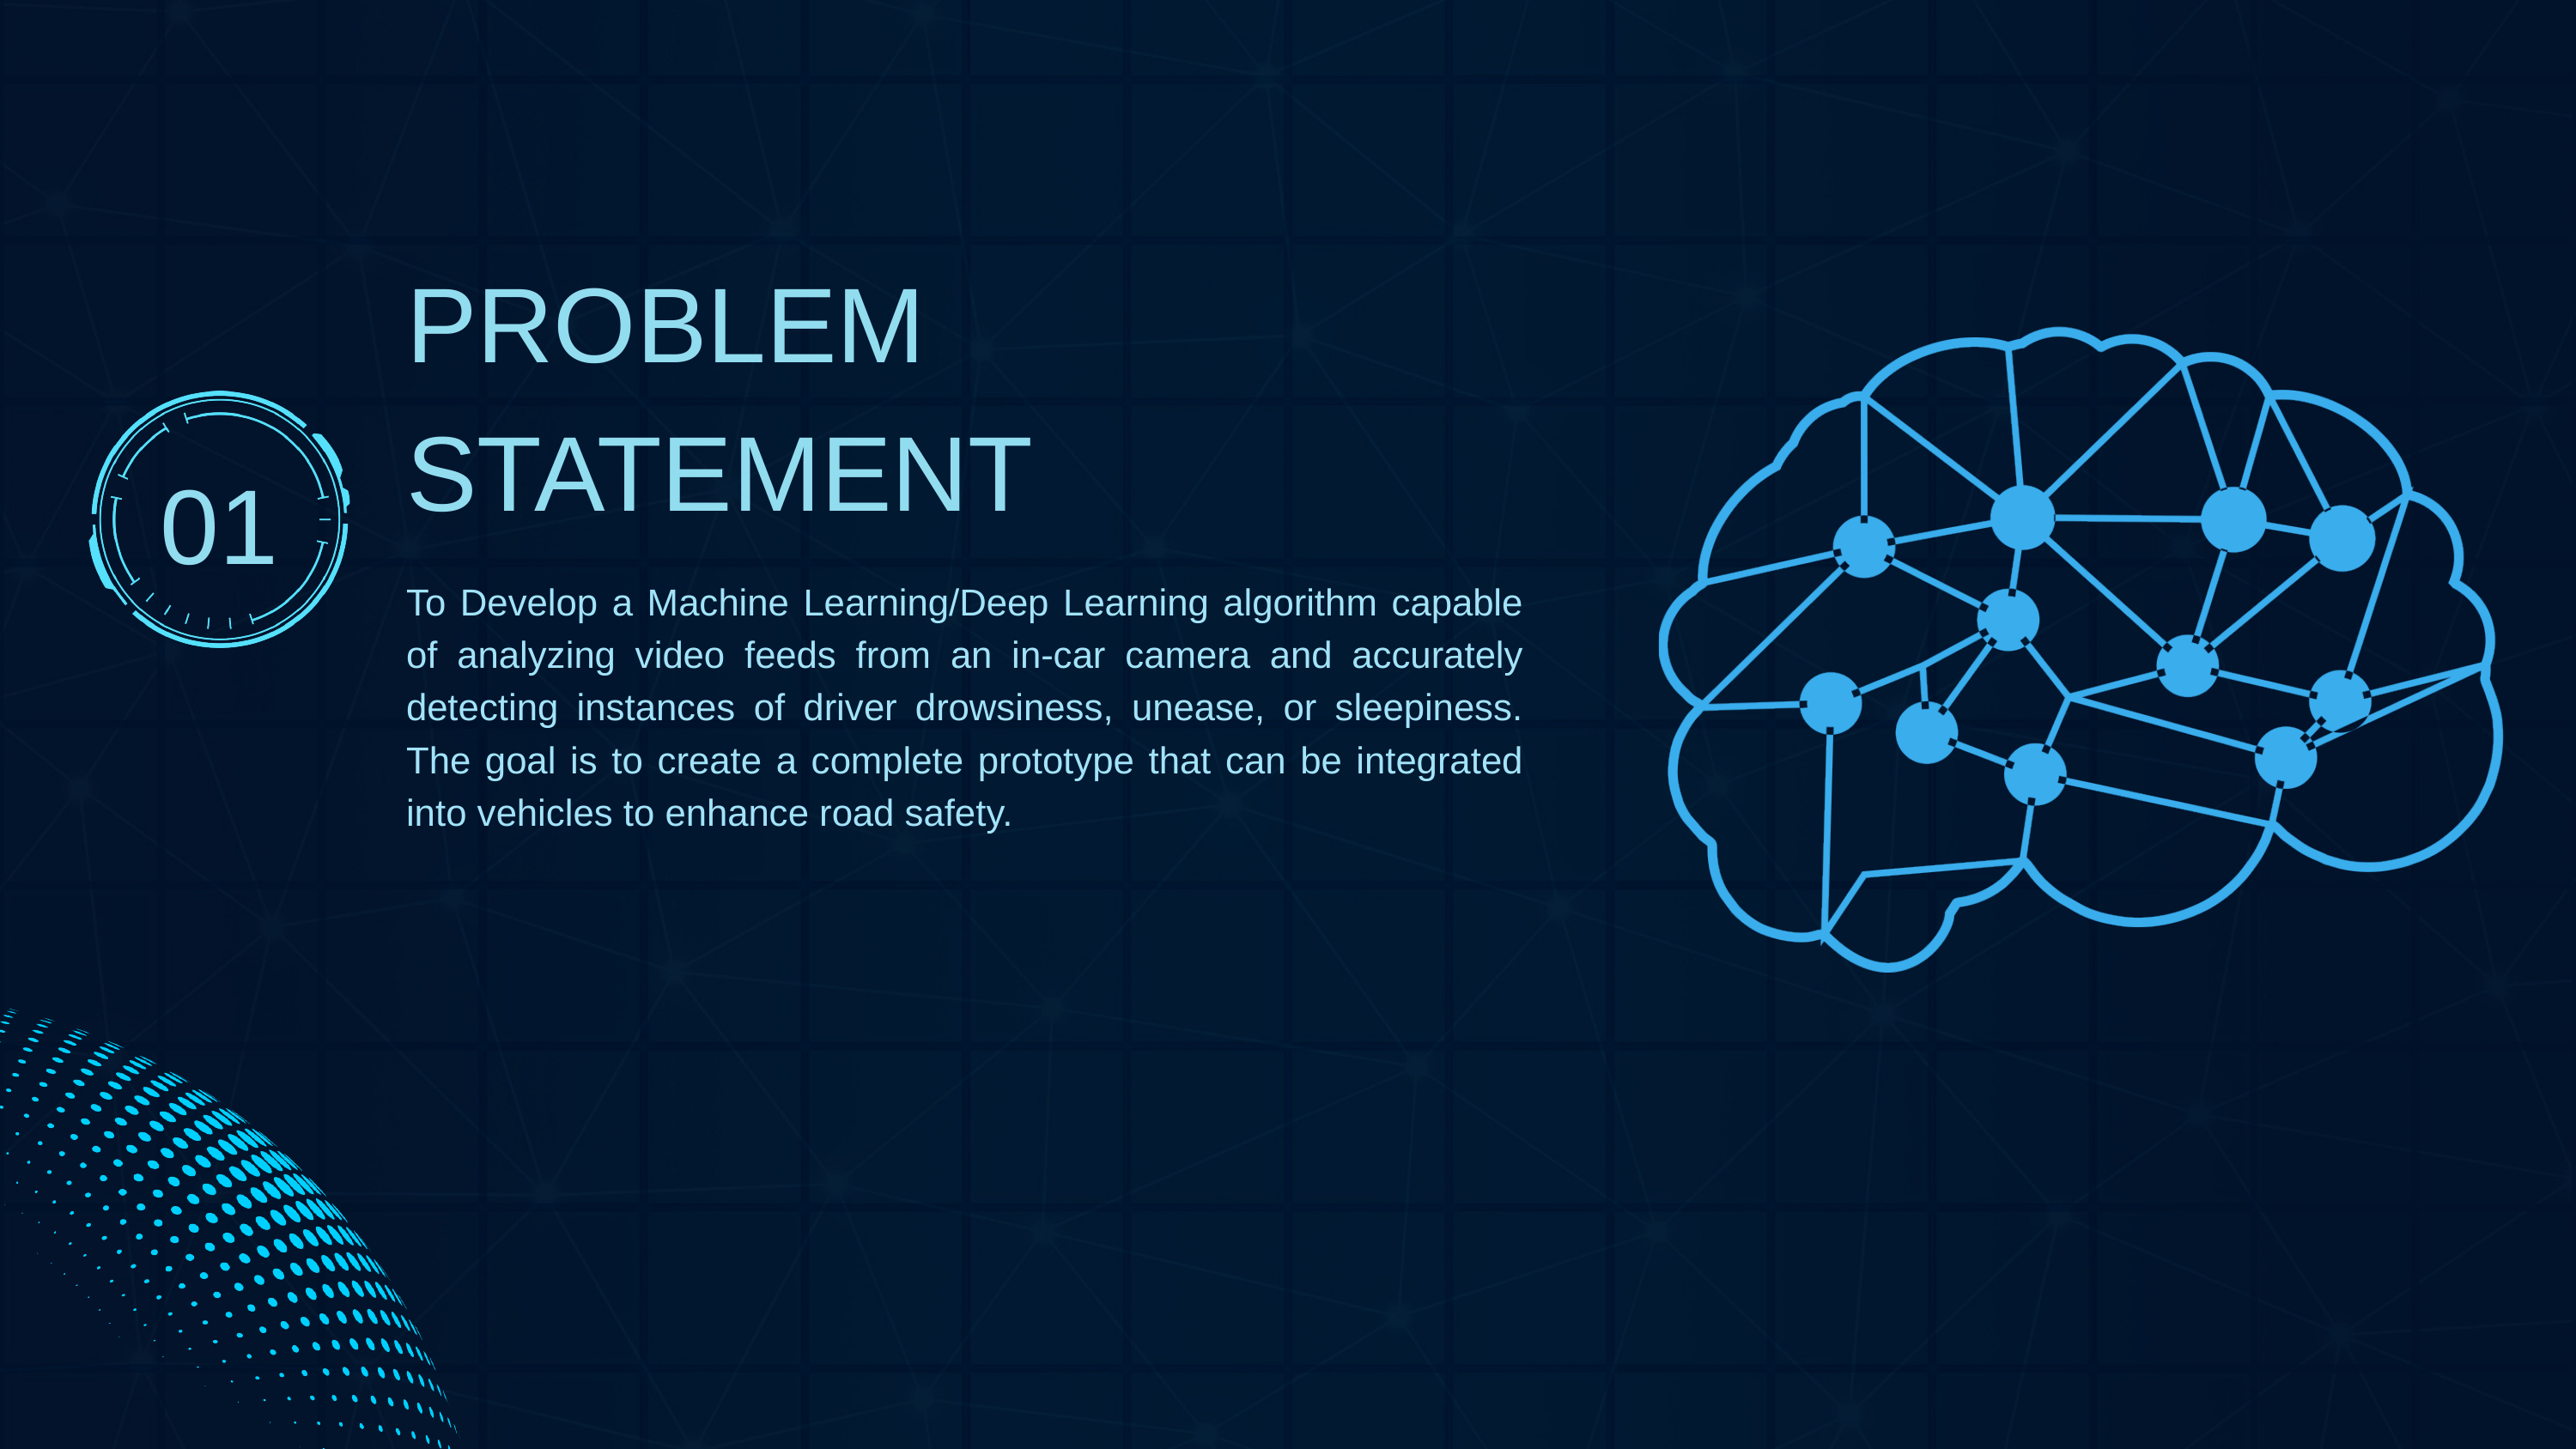

PROBLEM STATEMENT

01
To Develop a Machine Learning/Deep Learning algorithm capable of analyzing video feeds from an in-car camera and accurately detecting instances of driver drowsiness, unease, or sleepiness. The goal is to create a complete prototype that can be integrated into vehicles to enhance road safety.